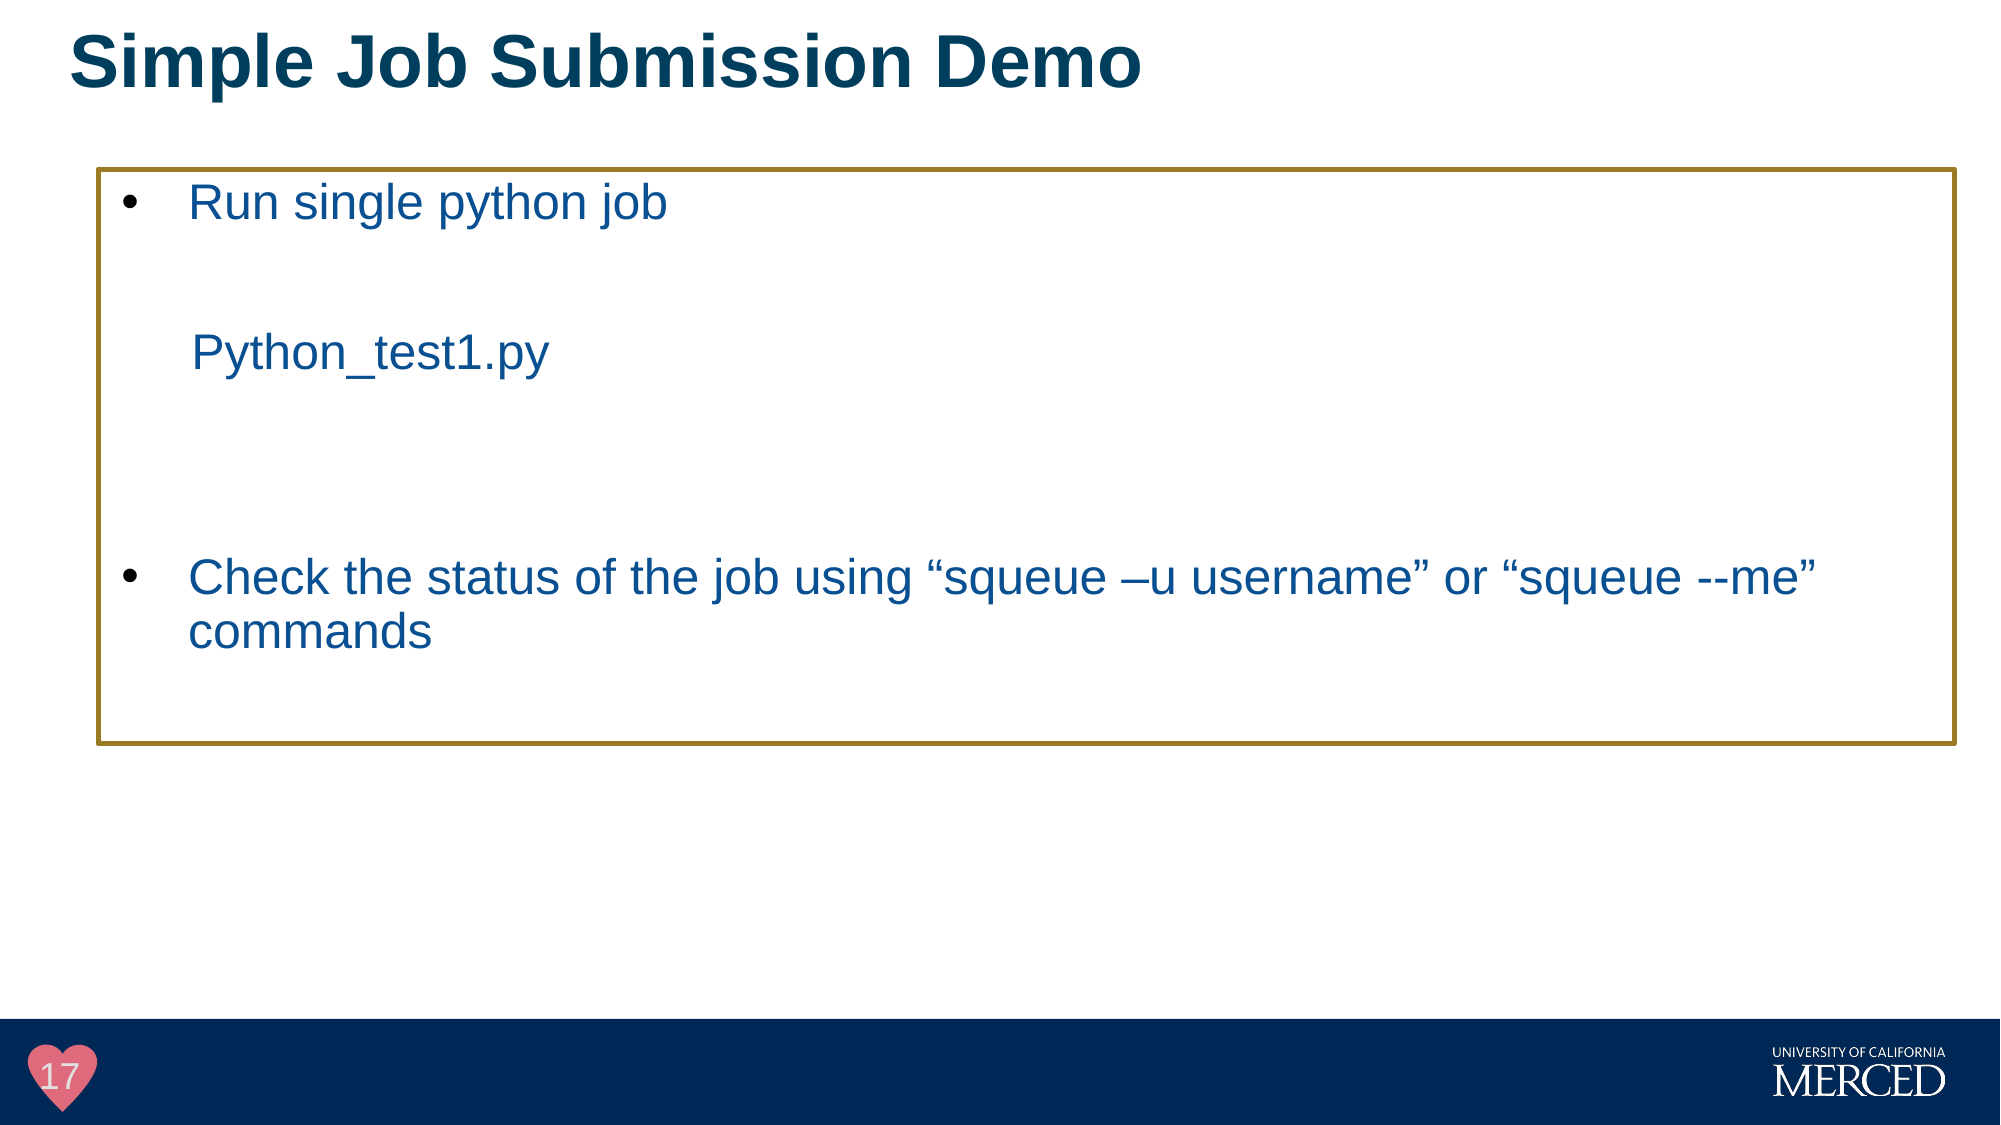

Simple Job Submission Demo
#
Run single python job

     Python_test1.py

Check the status of the job using “squeue –u username” or “squeue --me” commands

17